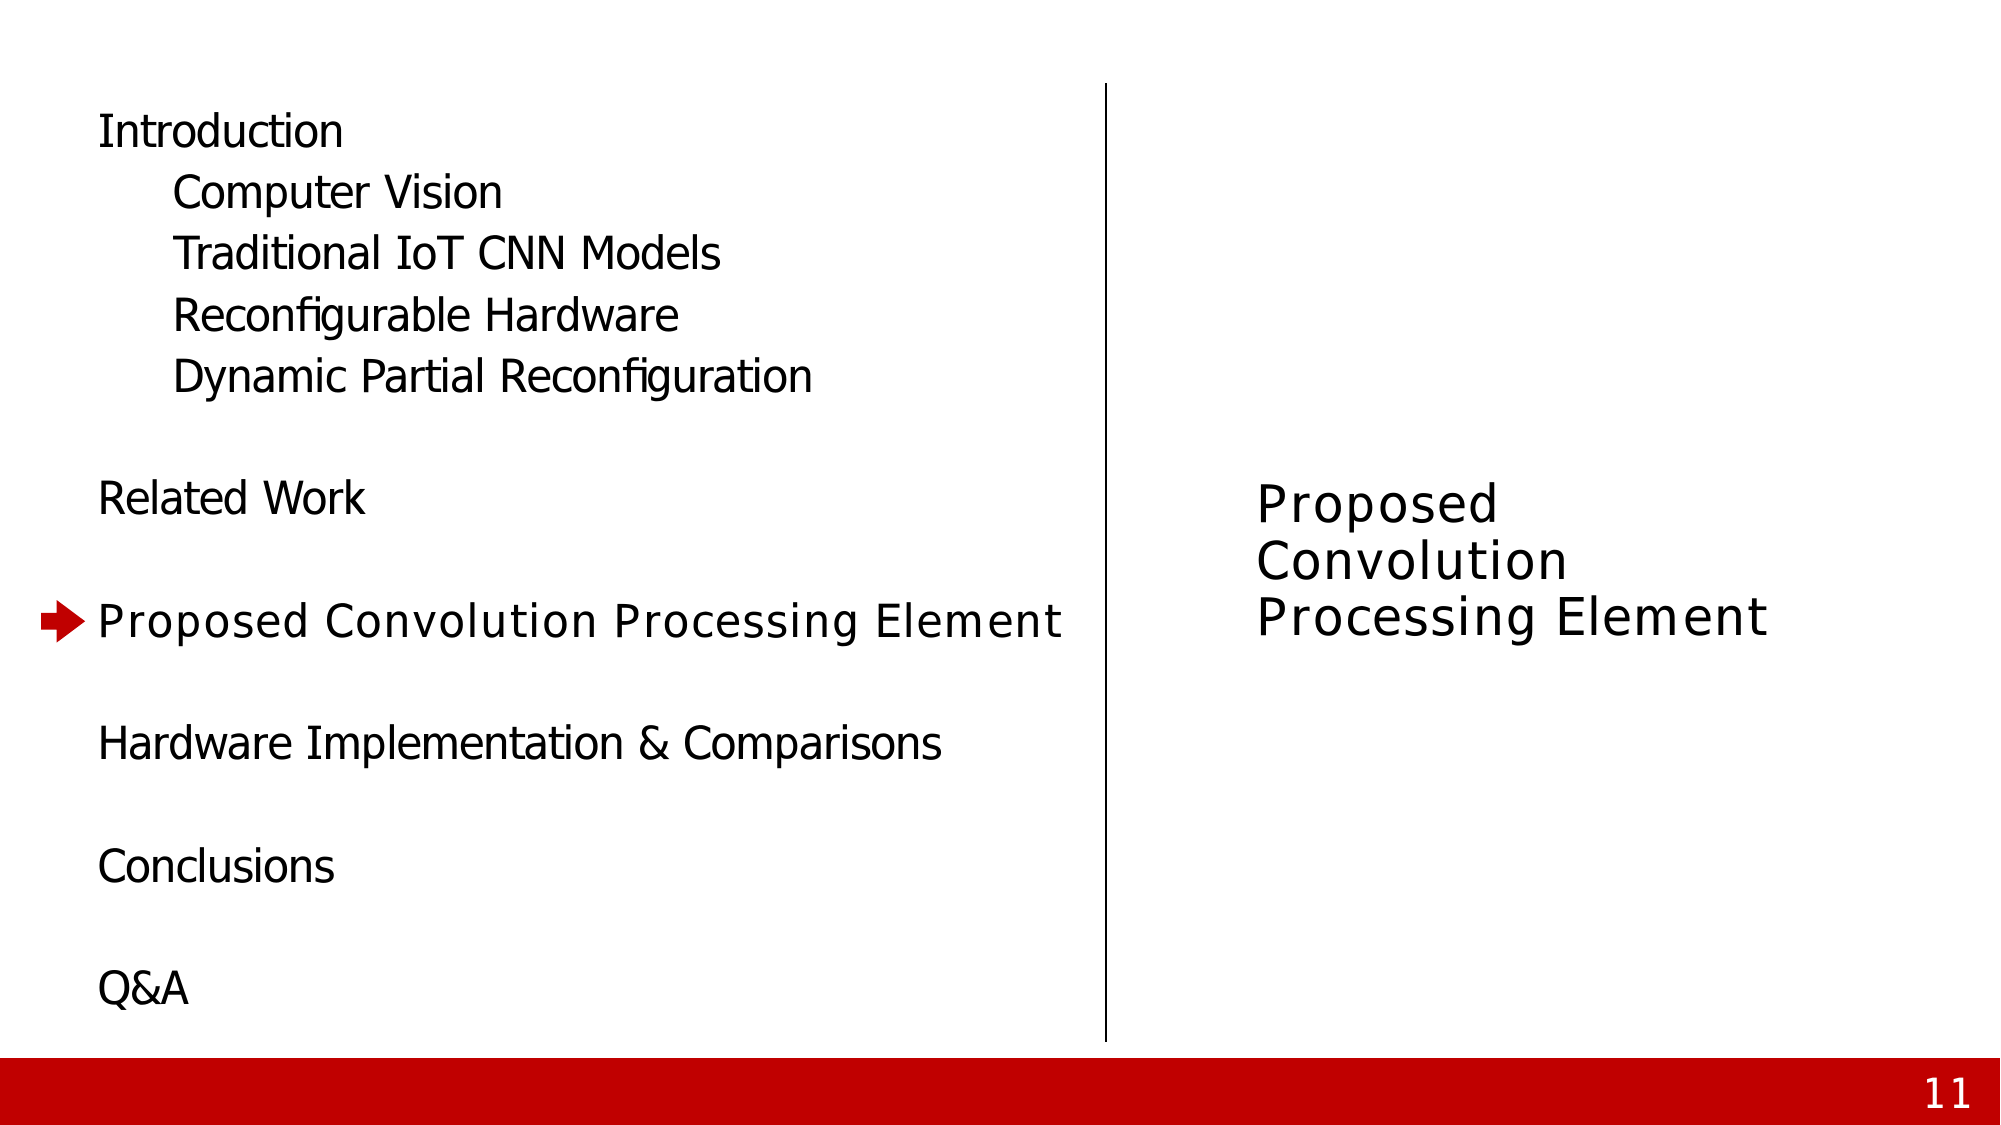

Introduction
Computer Vision
Traditional IoT CNN Models
Reconfigurable Hardware
Dynamic Partial Reconfiguration

Related Work

Proposed Convolution Processing Element

Hardware Implementation & Comparisons

Conclusions

Q&A
# Proposed Convolution Processing Element

11